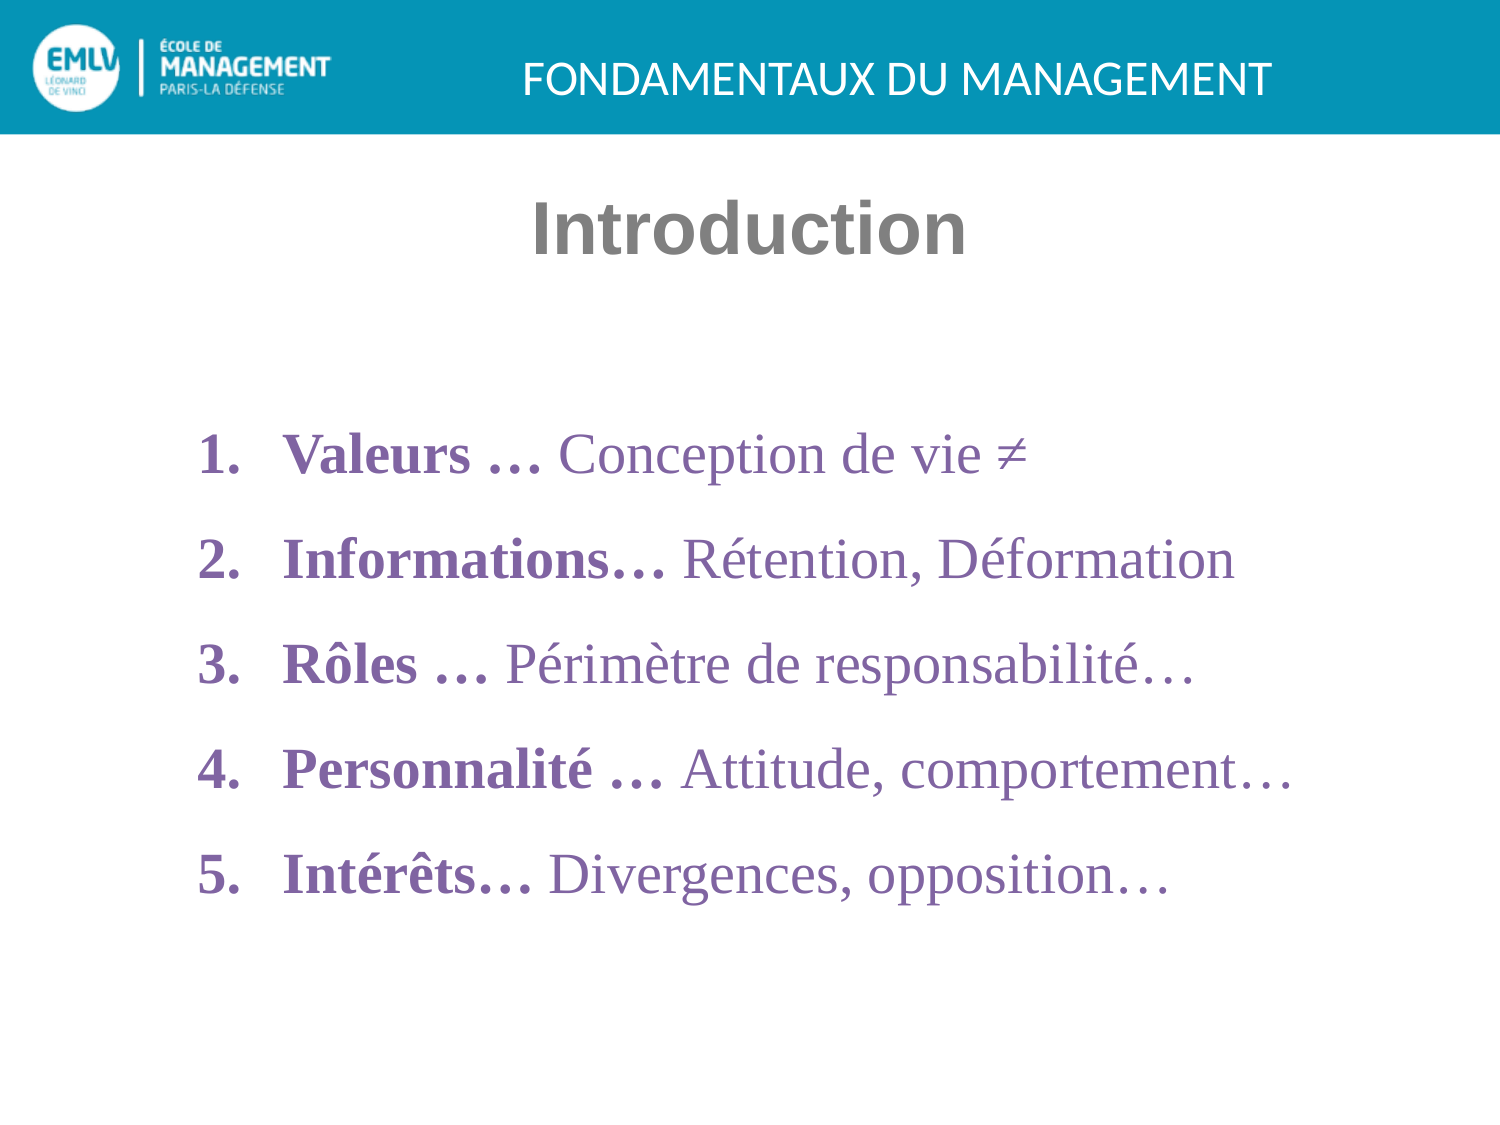

Introduction

Valeurs … Conception de vie ≠
Informations… Rétention, Déformation
Rôles … Périmètre de responsabilité…
Personnalité … Attitude, comportement…
Intérêts… Divergences, opposition…